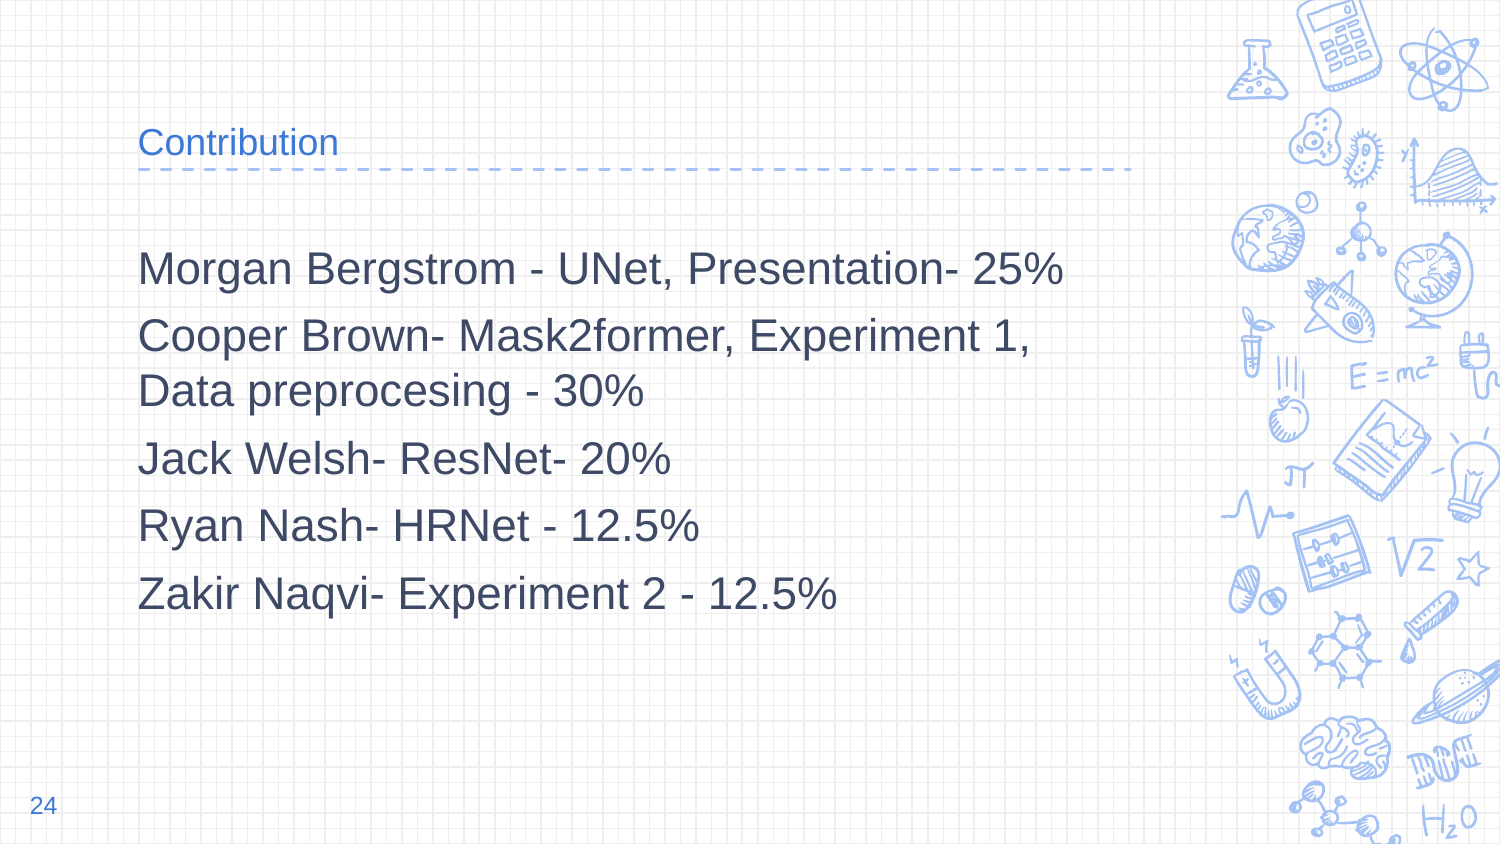

# Contribution
Morgan Bergstrom - UNet, Presentation- 25%
Cooper Brown- Mask2former, Experiment 1, Data preprocesing - 30%
Jack Welsh- ResNet- 20%
Ryan Nash- HRNet - 12.5%
Zakir Naqvi- Experiment 2 - 12.5%
24